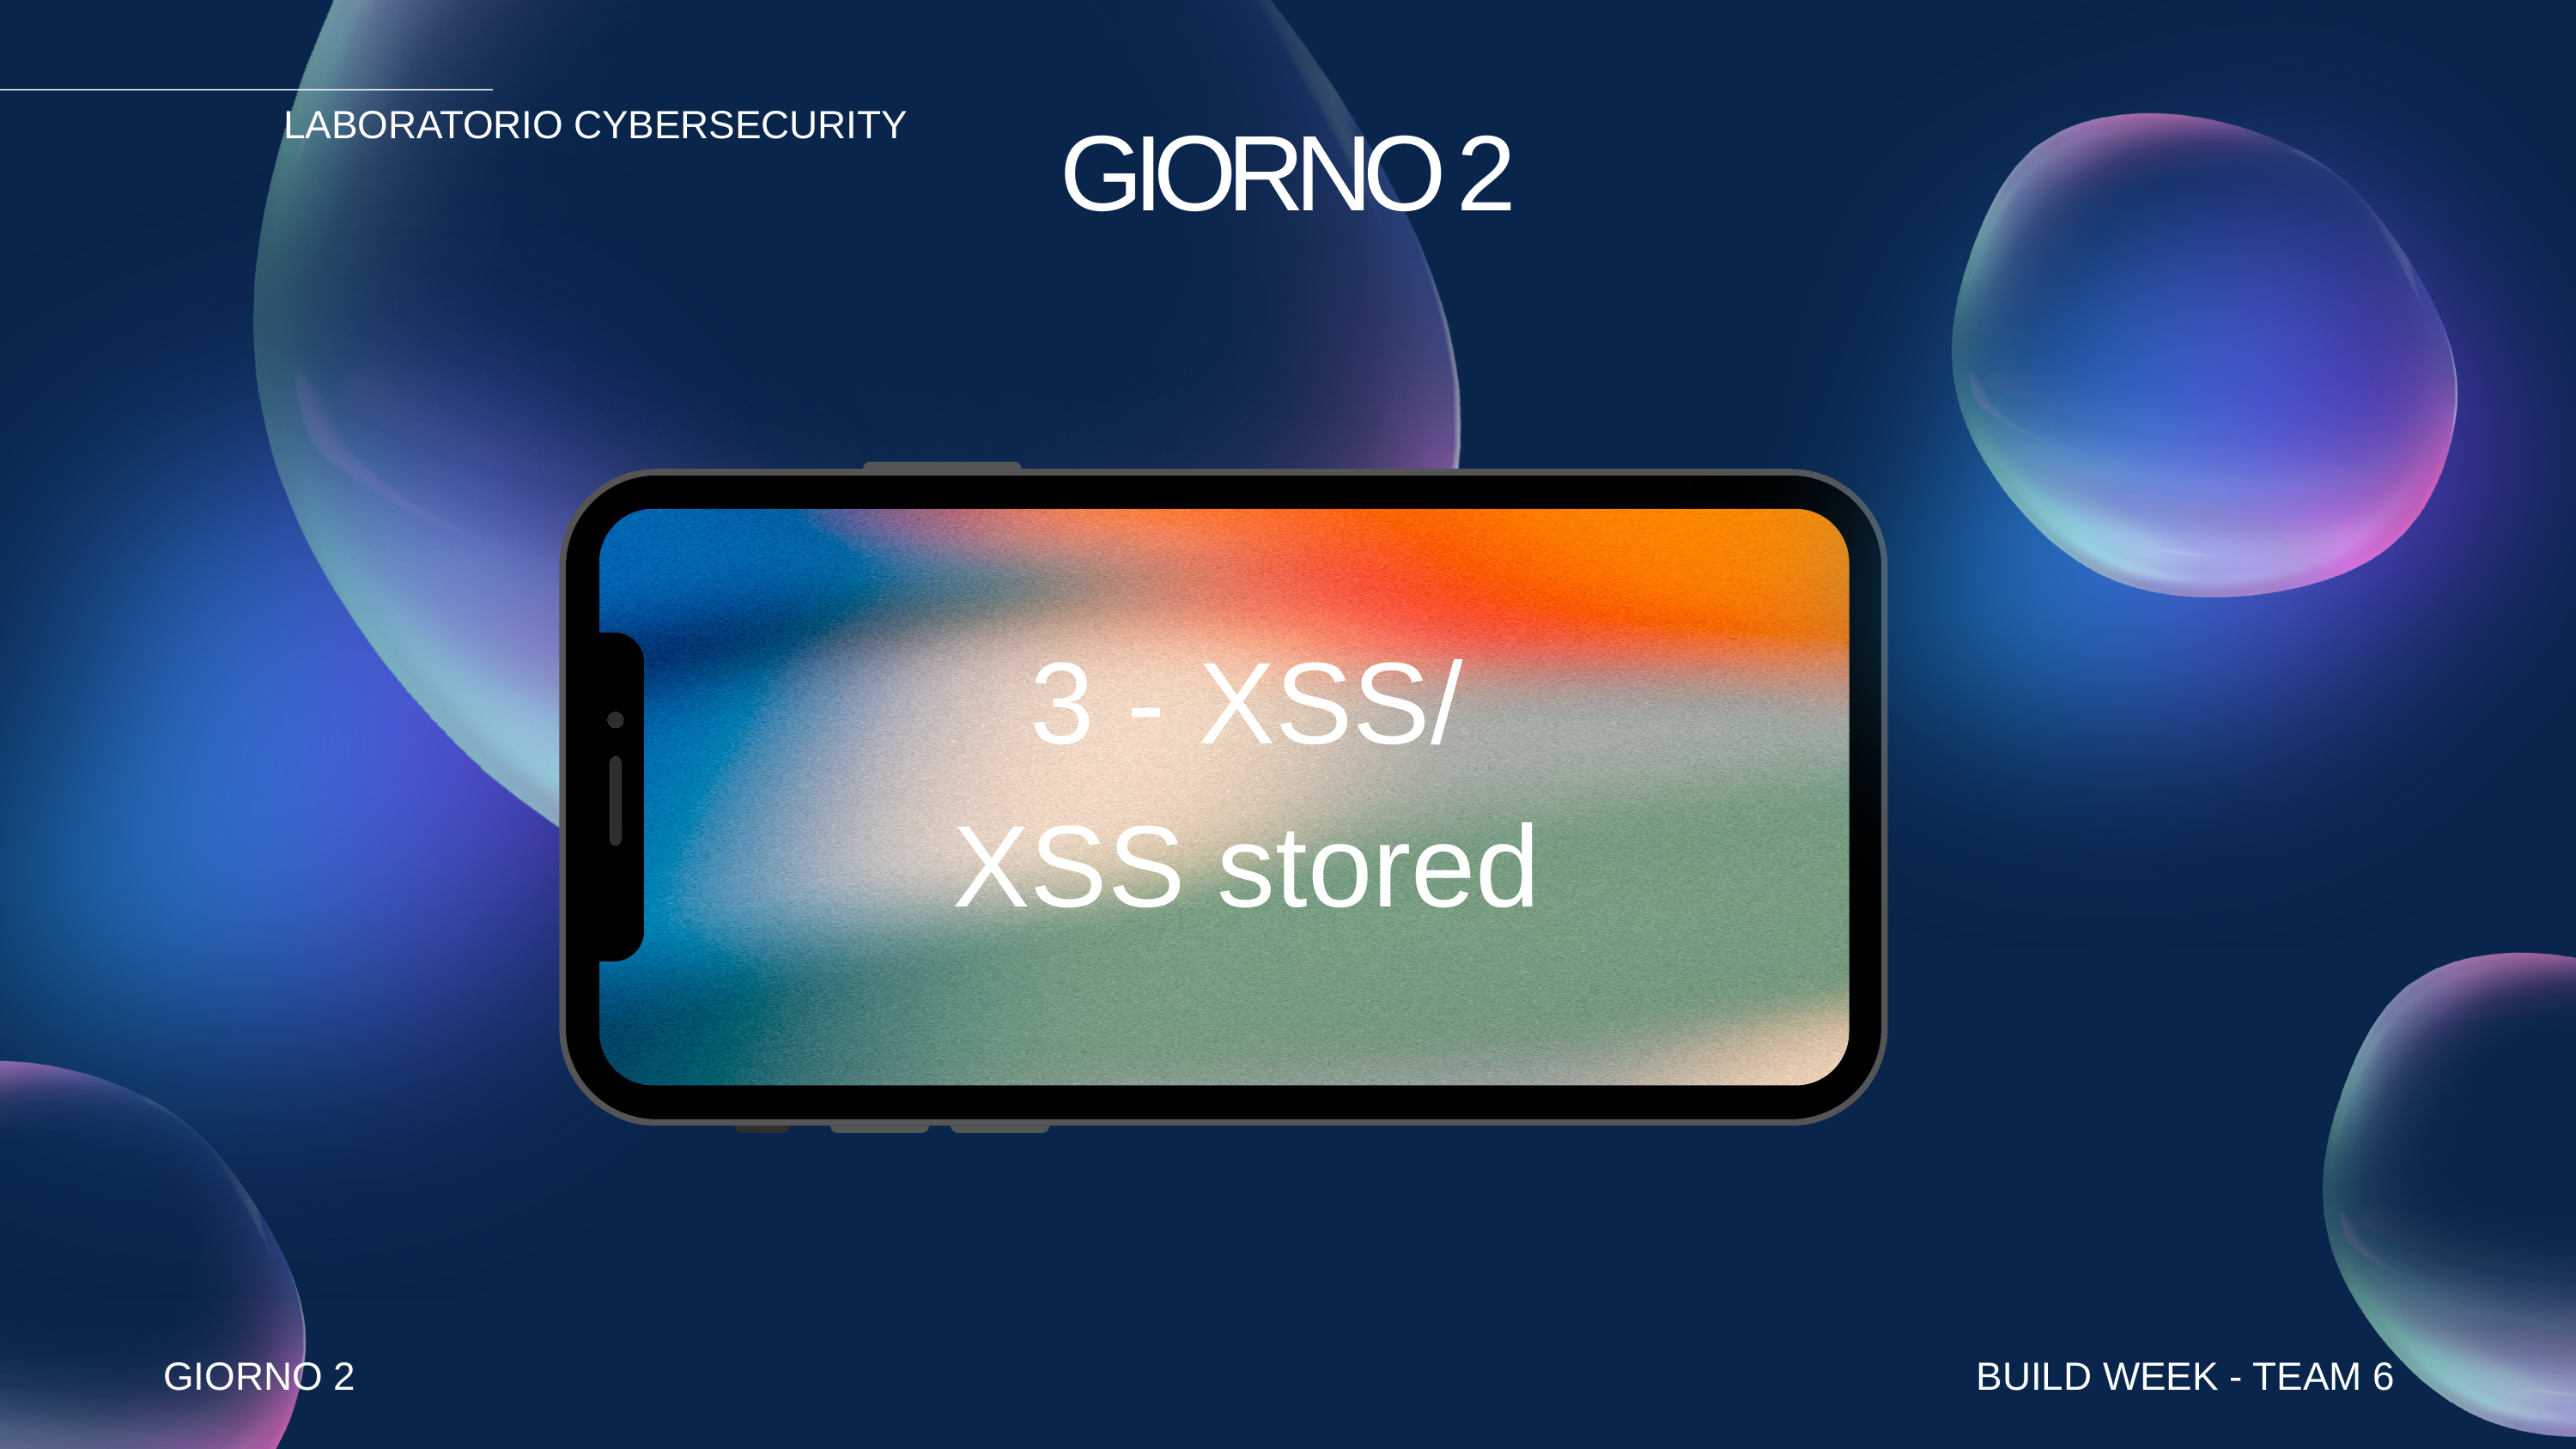

GIORNO 2

LABORATORIO CYBERSECURITY

3 - XSS/
XSS stored

GIORNO 2
BUILD WEEK - TEAM 6